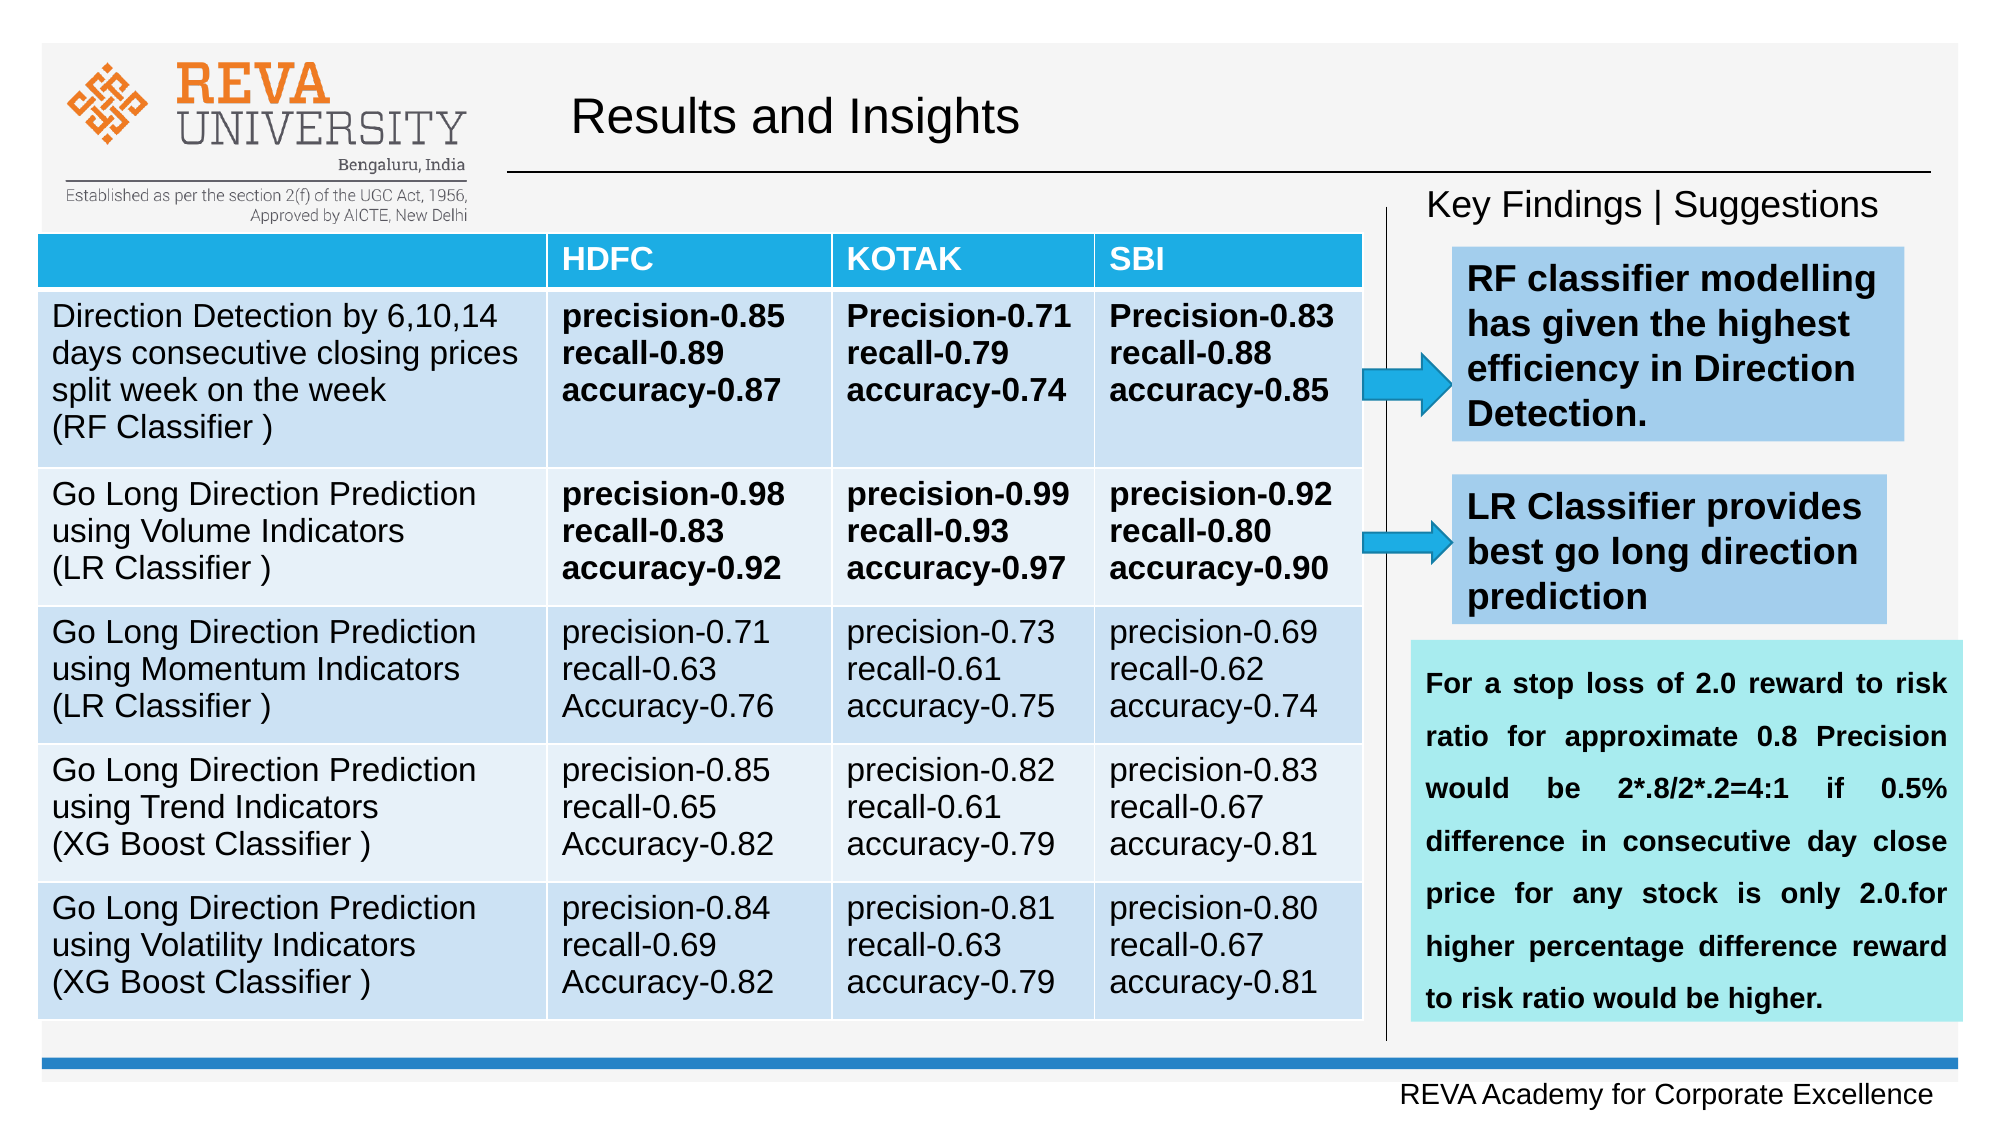

# Results and Insights
Key Findings | Suggestions
|  | HDFC | KOTAK | SBI |
| --- | --- | --- | --- |
| Direction Detection by 6,10,14 days consecutive closing prices split week on the week (RF Classifier ) | precision-0.85 recall-0.89 accuracy-0.87 | Precision-0.71 recall-0.79 accuracy-0.74 | Precision-0.83 recall-0.88 accuracy-0.85 |
| Go Long Direction Prediction using Volume Indicators (LR Classifier ) | precision-0.98 recall-0.83 accuracy-0.92 | precision-0.99 recall-0.93 accuracy-0.97 | precision-0.92 recall-0.80 accuracy-0.90 |
| Go Long Direction Prediction using Momentum Indicators (LR Classifier ) | precision-0.71 recall-0.63 Accuracy-0.76 | precision-0.73 recall-0.61 accuracy-0.75 | precision-0.69 recall-0.62 accuracy-0.74 |
| Go Long Direction Prediction using Trend Indicators (XG Boost Classifier ) | precision-0.85 recall-0.65 Accuracy-0.82 | precision-0.82 recall-0.61 accuracy-0.79 | precision-0.83 recall-0.67 accuracy-0.81 |
| Go Long Direction Prediction using Volatility Indicators (XG Boost Classifier ) | precision-0.84 recall-0.69 Accuracy-0.82 | precision-0.81 recall-0.63 accuracy-0.79 | precision-0.80 recall-0.67 accuracy-0.81 |
RF classifier modelling has given the highest efficiency in Direction Detection.

LR Classifier provides best go long direction prediction

For a stop loss of 2.0 reward to risk ratio for approximate 0.8 Precision would be 2*.8/2*.2=4:1 if 0.5% difference in consecutive day close price for any stock is only 2.0.for higher percentage difference reward to risk ratio would be higher.